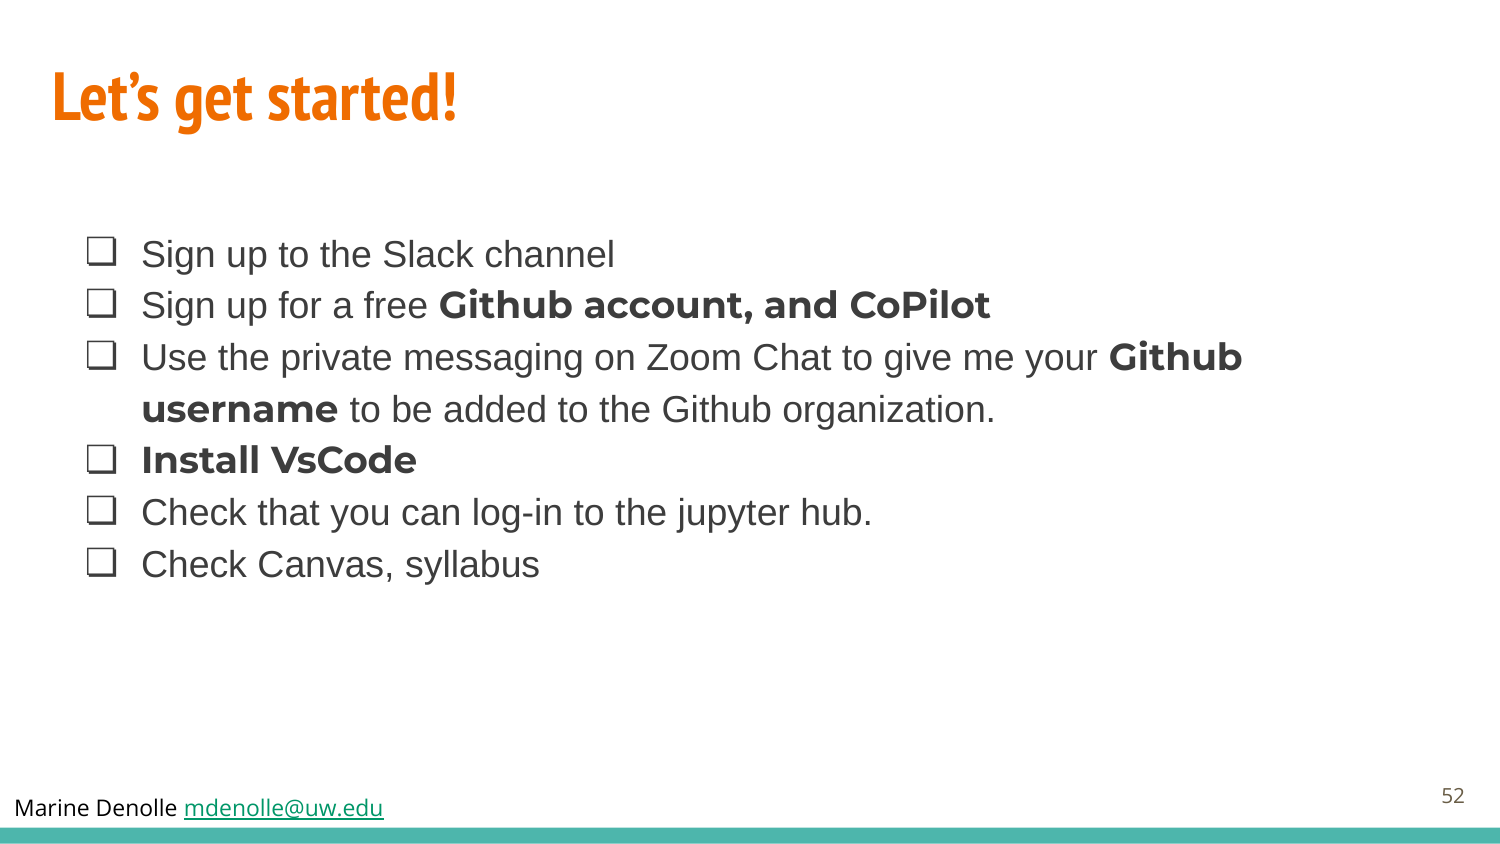

# Let’s get started!

Sign up to the Slack channel
Sign up for a free Github account, and CoPilot
Use the private messaging on Zoom Chat to give me your Github username to be added to the Github organization.
Install VsCode
Check that you can log-in to the jupyter hub.
Check Canvas, syllabus
52
Marine Denolle mdenolle@uw.edu